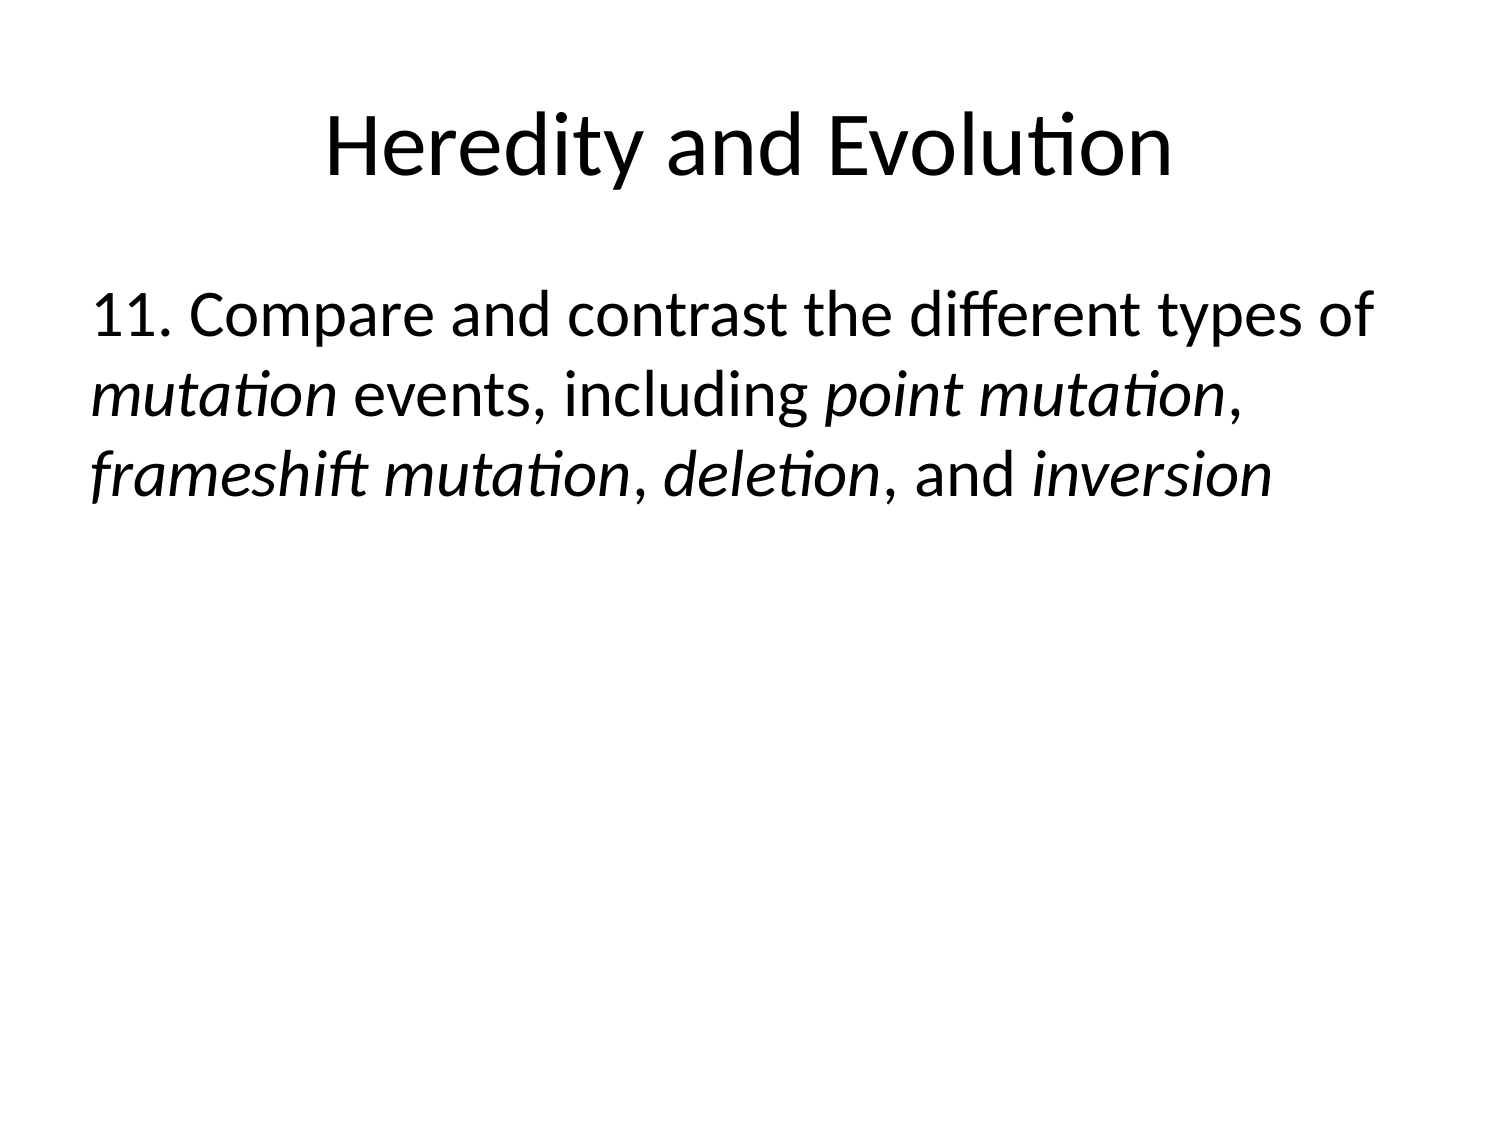

# Heredity and Evolution
11. Compare and contrast the different types of mutation events, including point mutation, frameshift mutation, deletion, and inversion